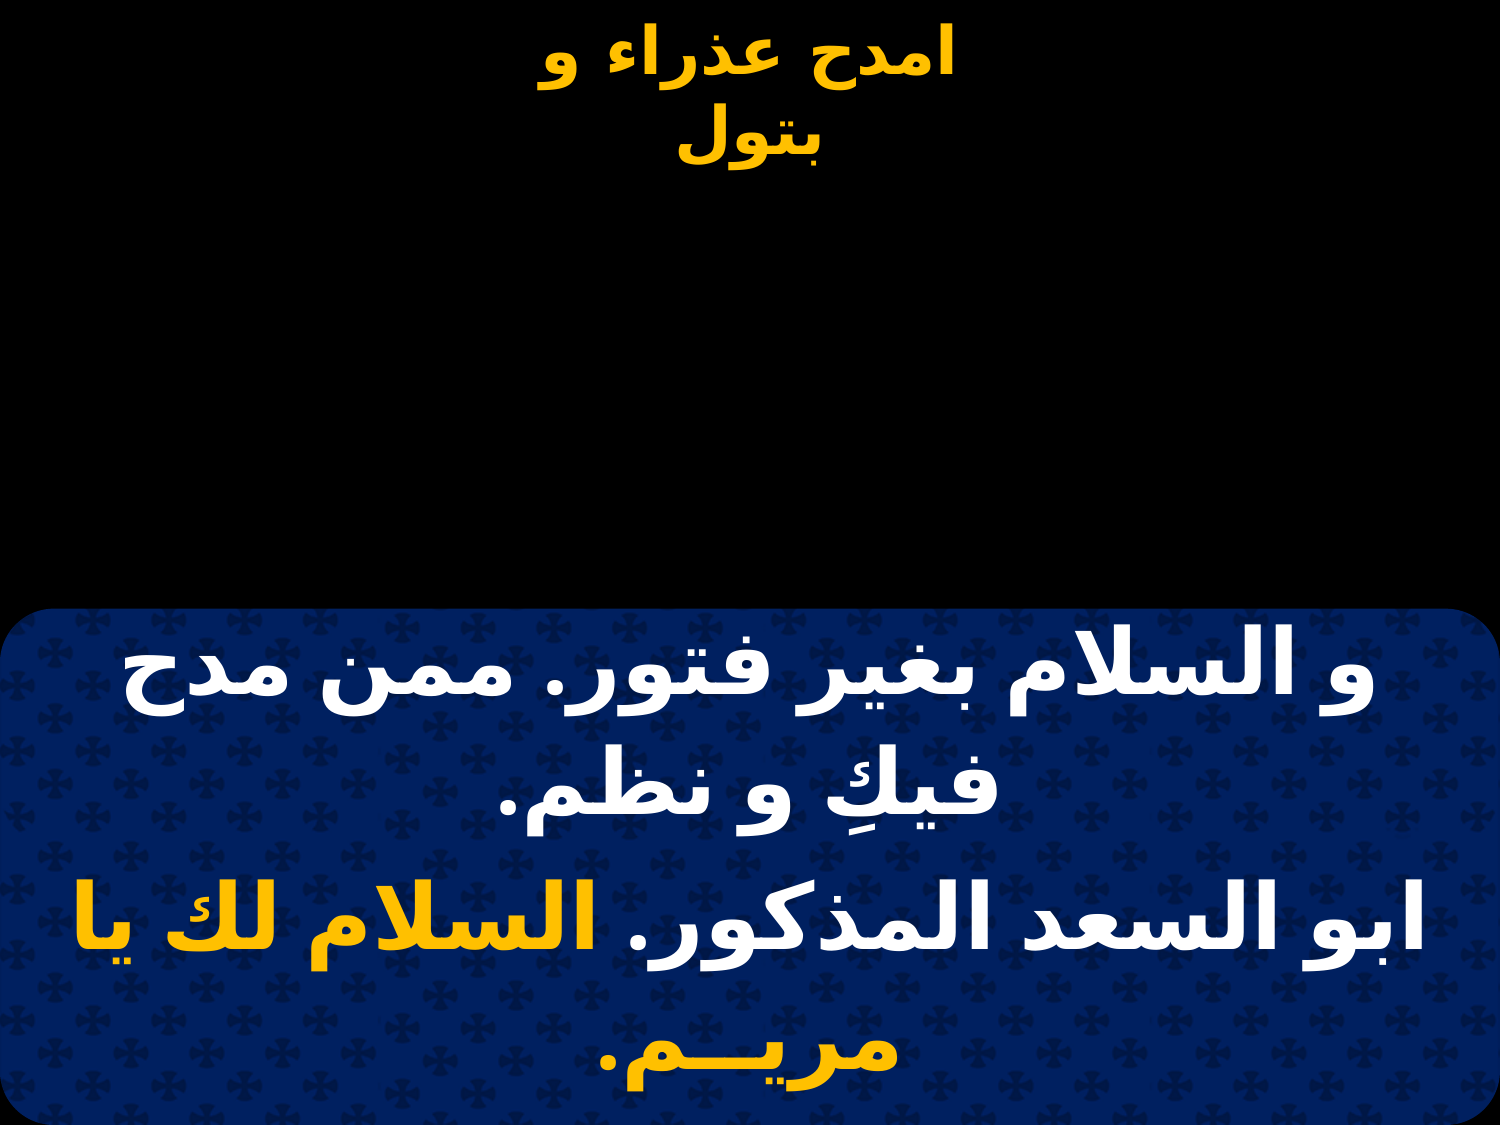

#
| و السلام بغير فتور. ممن مدح فيكِ و نظم. |
| --- |
| ابو السعد المذكور. السلام لك يا مريــم. |
|  |
| و إلى رب القــــوات. نصرخ يارب ارحـــم. |
| ونصيح بأعلي الأصوات. السلام لك يا مريــم. |